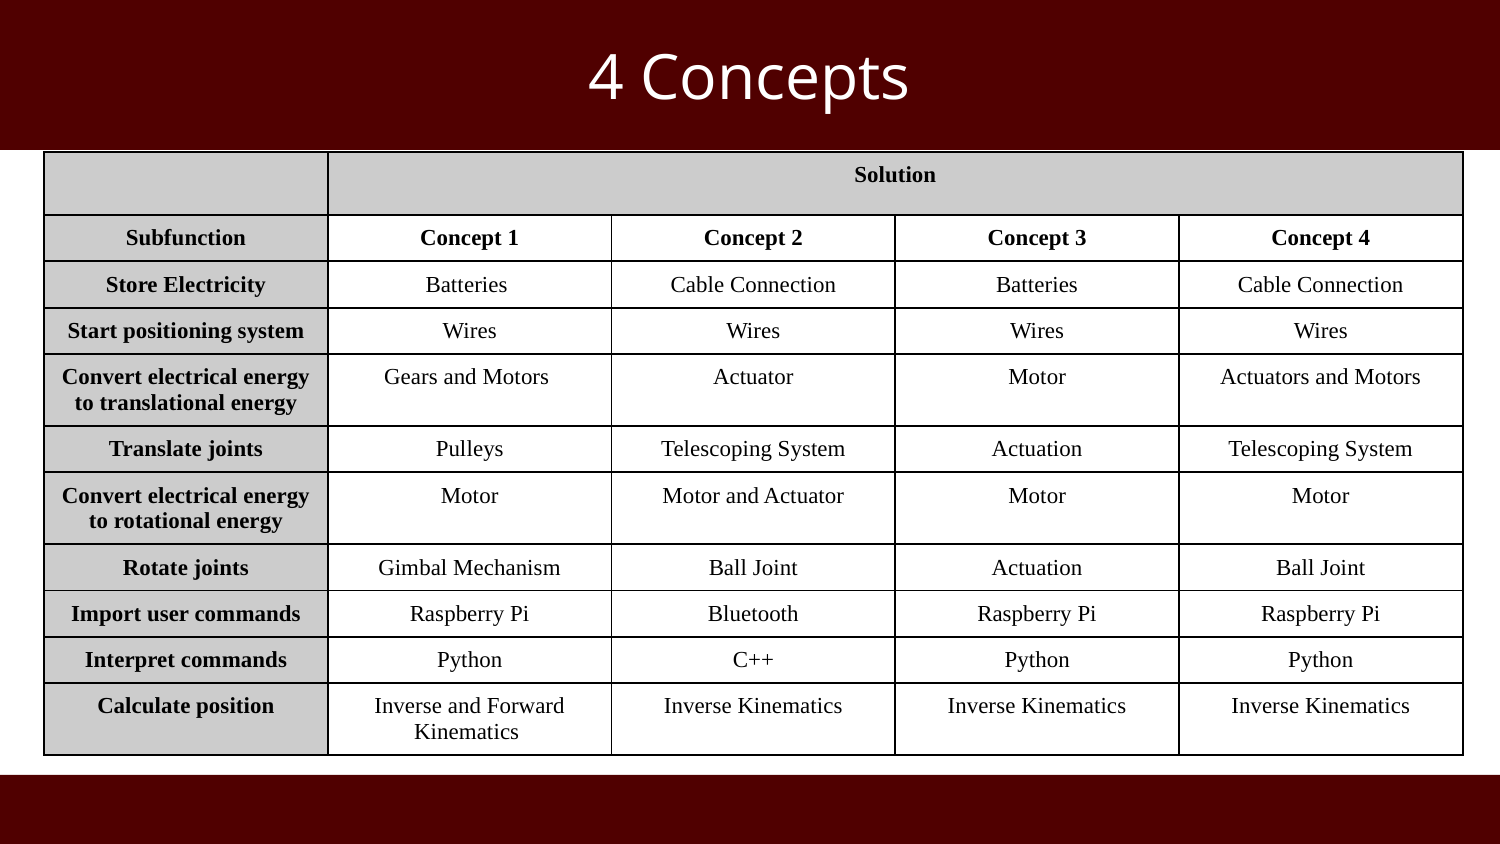

# 4 Concepts
|  | Solution |  |  |  |
| --- | --- | --- | --- | --- |
| Subfunction | Concept 1 | Concept 2 | Concept 3 | Concept 4 |
| Store Electricity | Batteries | Cable Connection | Batteries | Cable Connection |
| Start positioning system | Wires | Wires | Wires | Wires |
| Convert electrical energy to translational energy | Gears and Motors | Actuator | Motor | Actuators and Motors |
| Translate joints | Pulleys | Telescoping System | Actuation | Telescoping System |
| Convert electrical energy to rotational energy | Motor | Motor and Actuator | Motor | Motor |
| Rotate joints | Gimbal Mechanism | Ball Joint | Actuation | Ball Joint |
| Import user commands | Raspberry Pi | Bluetooth | Raspberry Pi | Raspberry Pi |
| Interpret commands | Python | C++ | Python | Python |
| Calculate position | Inverse and Forward Kinematics | Inverse Kinematics | Inverse Kinematics | Inverse Kinematics |